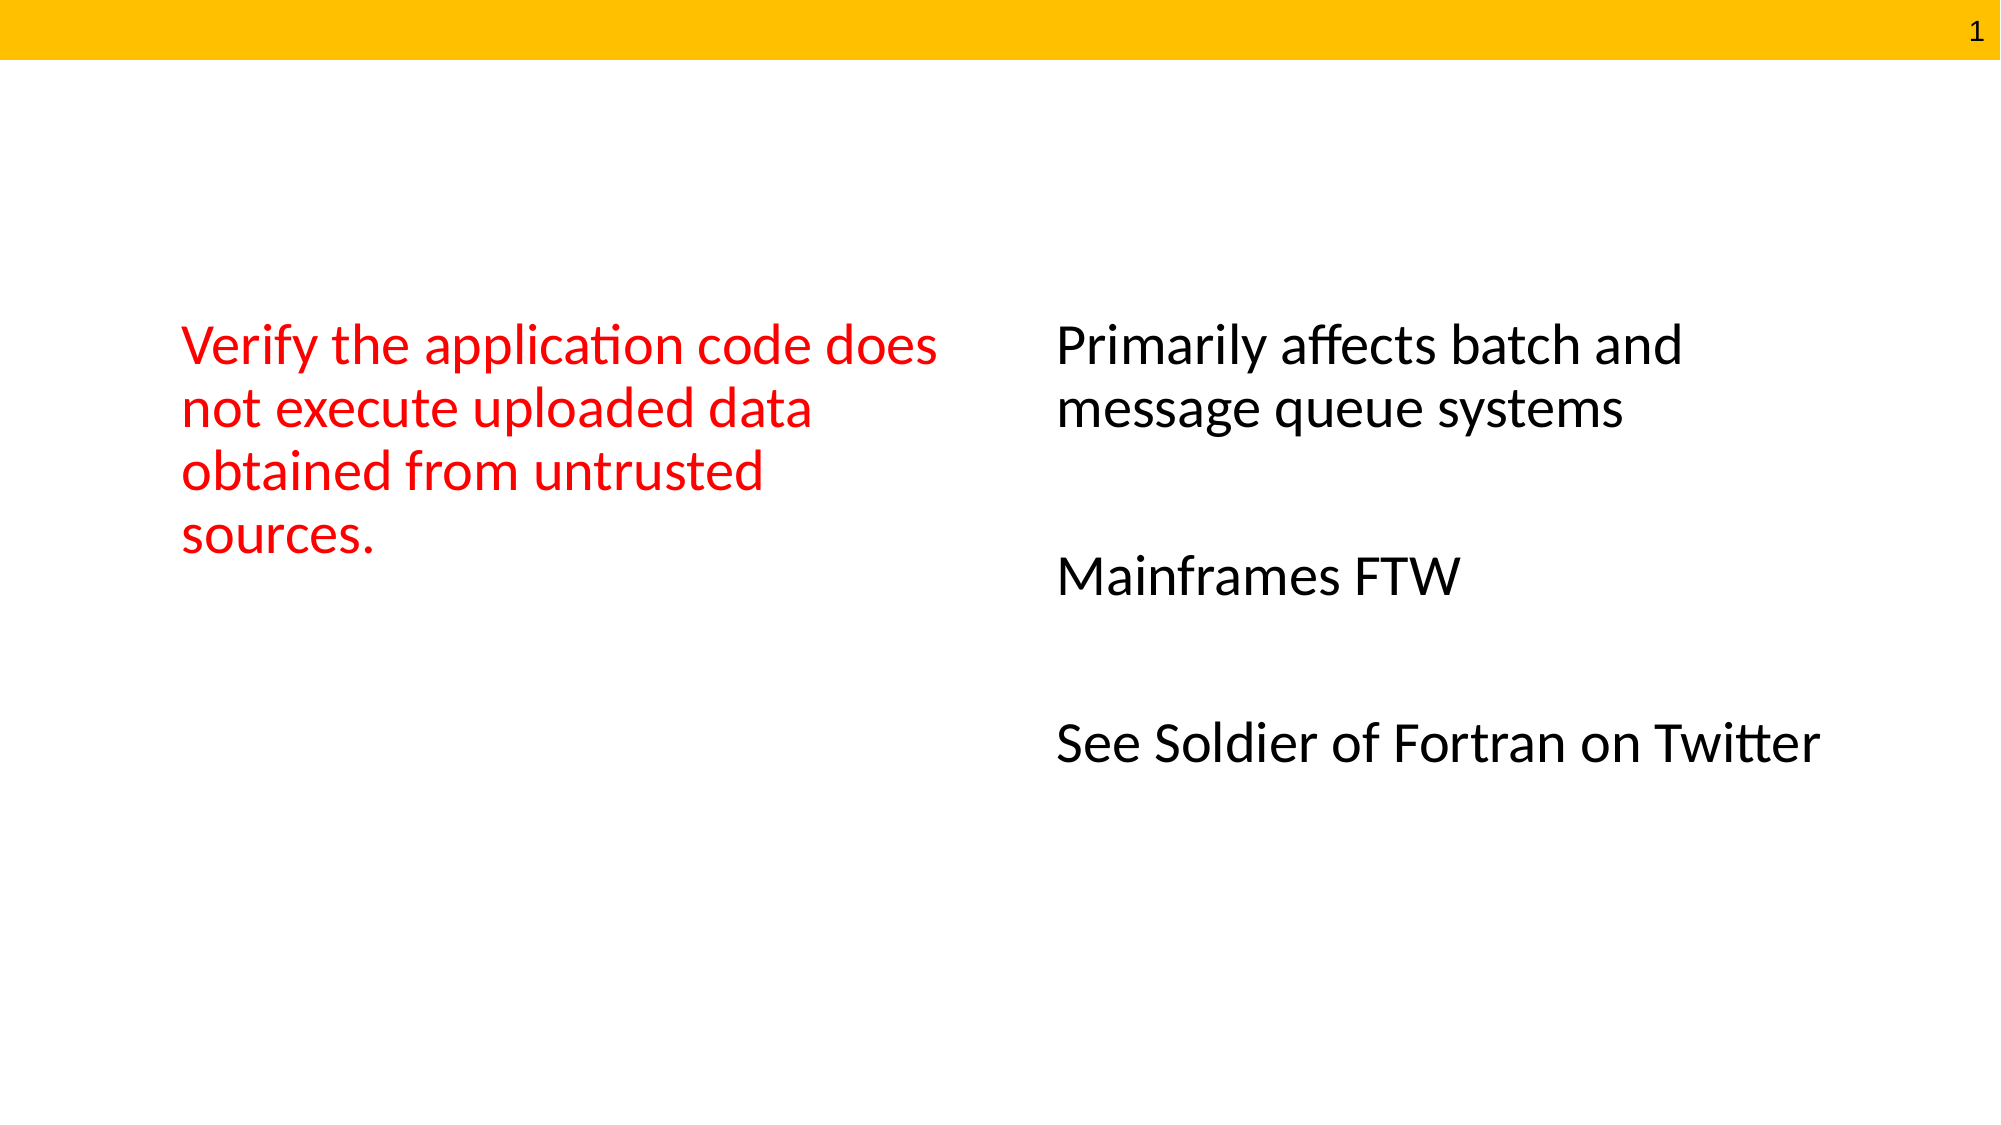

# 16.8 Protect against second order injection
Verify the application code does not execute uploaded data obtained from untrusted sources.

Primarily affects batch and message queue systems

Mainframes FTW

See Soldier of Fortran on Twitter